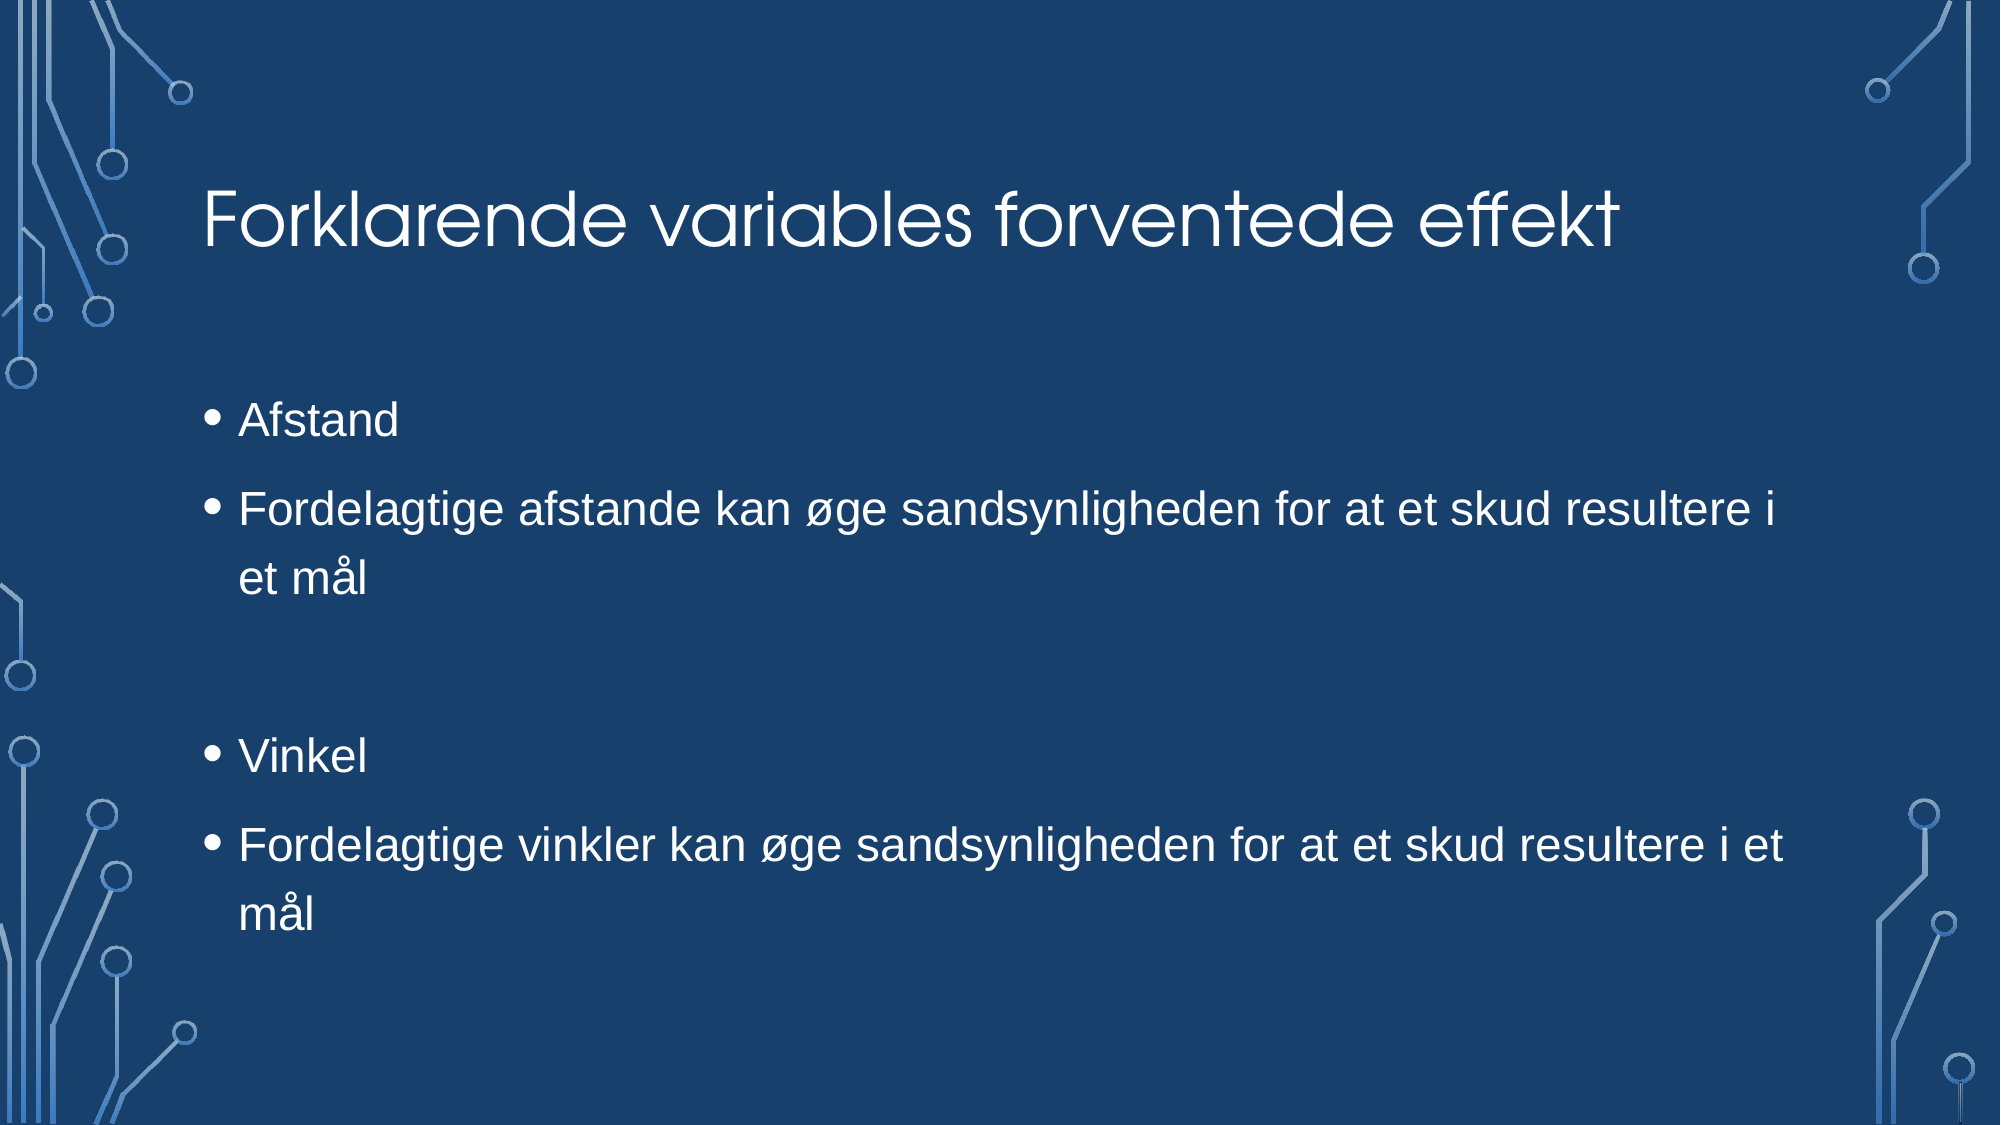

# Forklarende variables forventede effekt
Afstand
Fordelagtige afstande kan øge sandsynligheden for at et skud resultere i et mål

Vinkel
Fordelagtige vinkler kan øge sandsynligheden for at et skud resultere i et mål